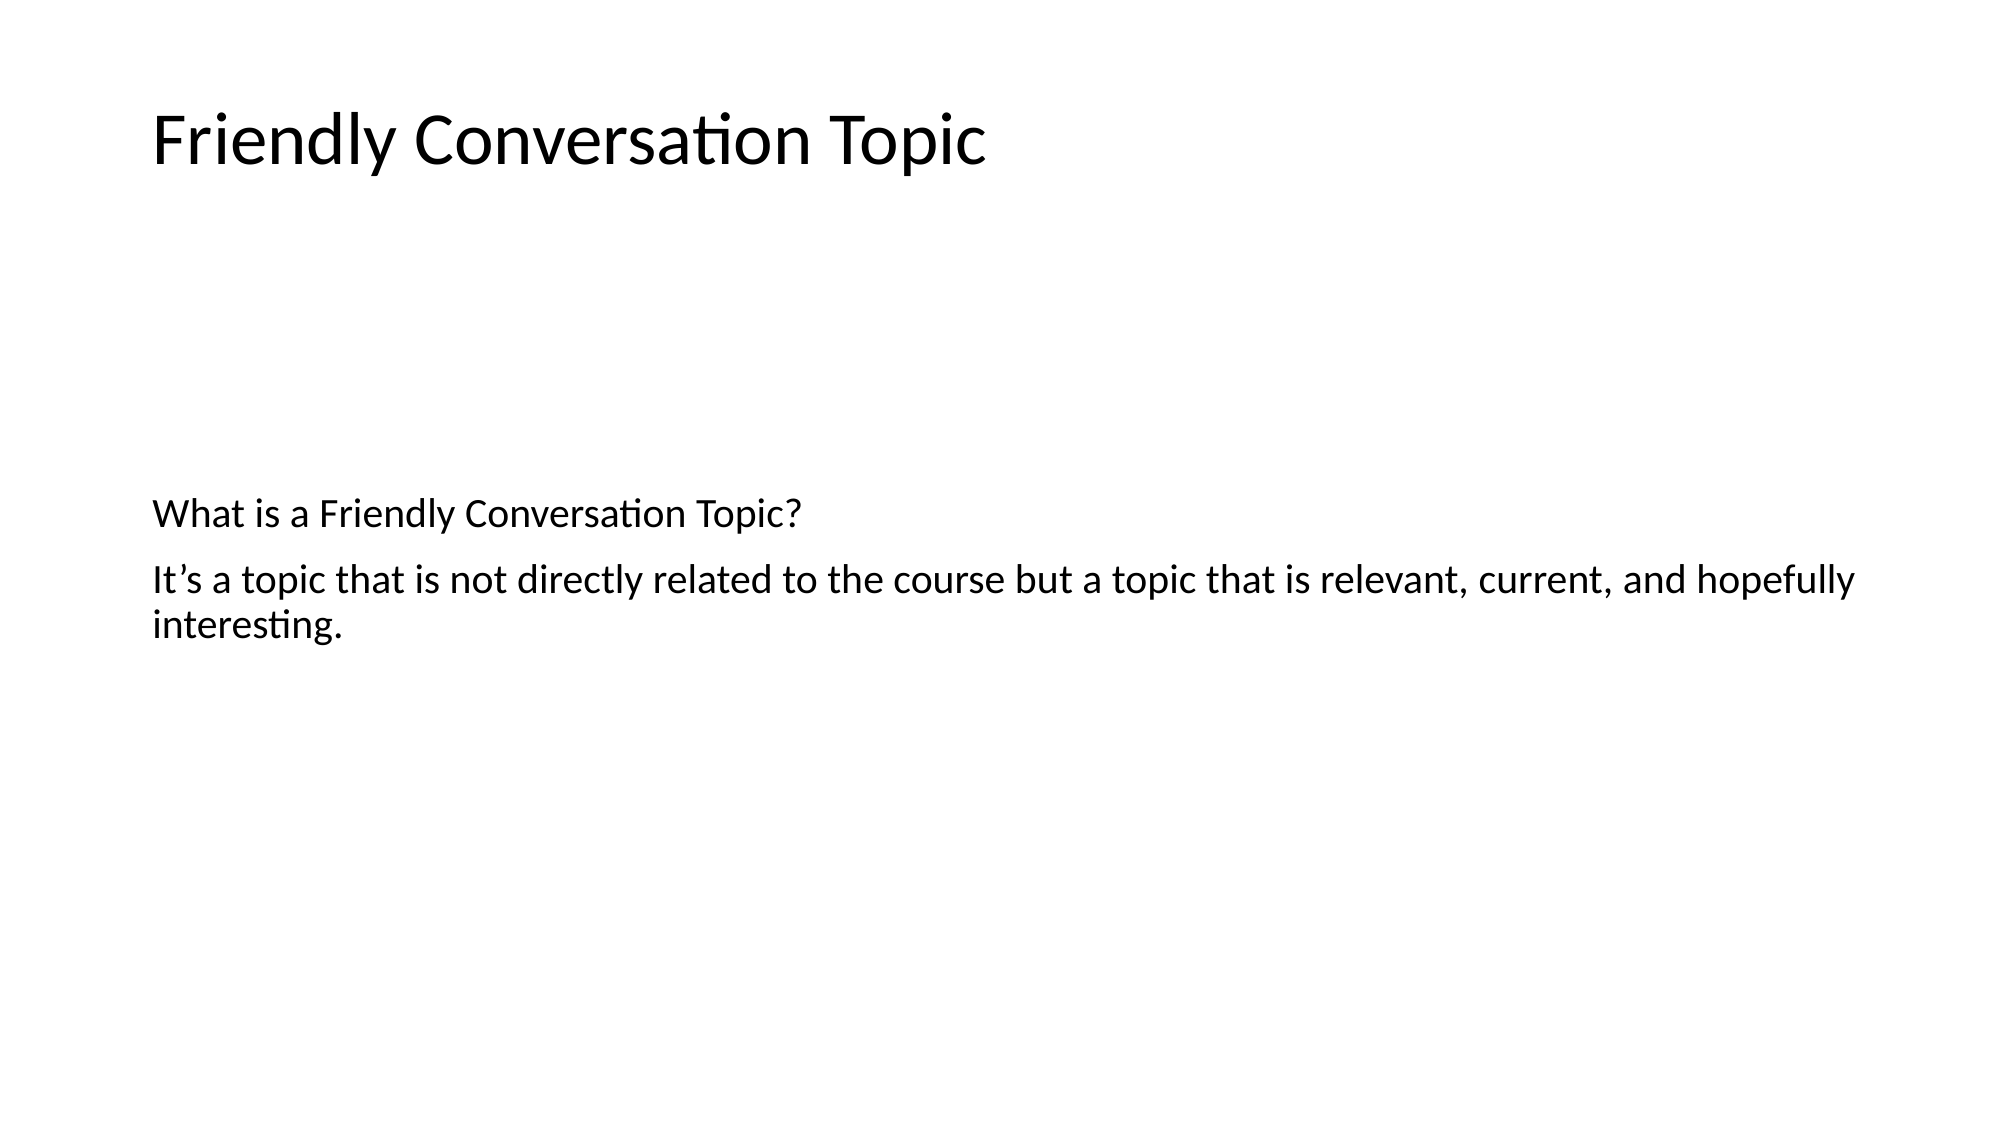

# Friendly Conversation Topic

What is a Friendly Conversation Topic?
It’s a topic that is not directly related to the course but a topic that is relevant, current, and hopefully interesting.